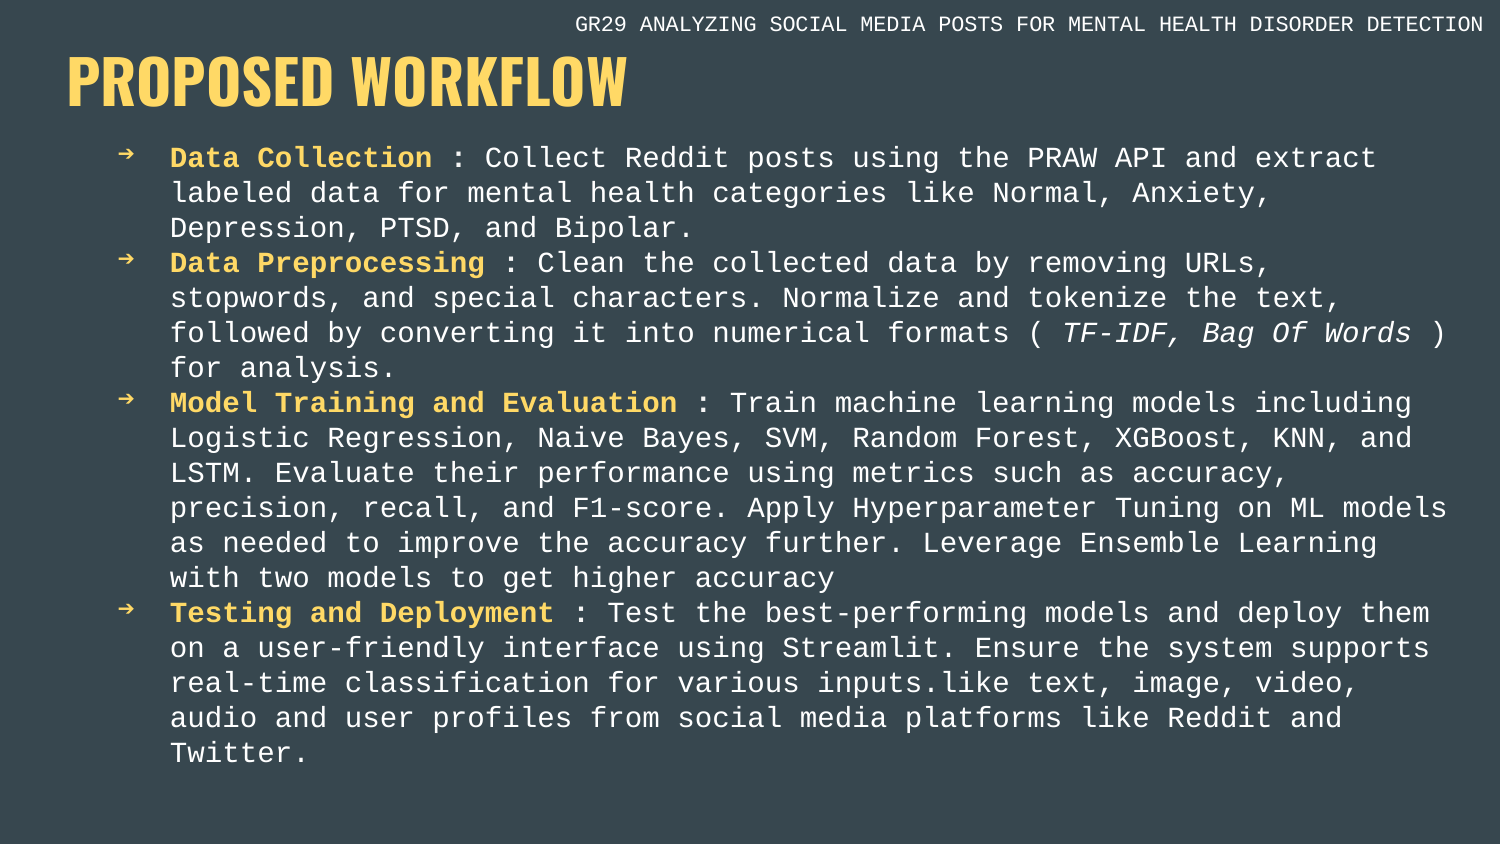

GR29 ANALYZING SOCIAL MEDIA POSTS FOR MENTAL HEALTH DISORDER DETECTION
# PROPOSED WORKFLOW
Data Collection : Collect Reddit posts using the PRAW API and extract labeled data for mental health categories like Normal, Anxiety, Depression, PTSD, and Bipolar.
Data Preprocessing : Clean the collected data by removing URLs, stopwords, and special characters. Normalize and tokenize the text, followed by converting it into numerical formats ( TF-IDF, Bag Of Words ) for analysis.
Model Training and Evaluation : Train machine learning models including Logistic Regression, Naive Bayes, SVM, Random Forest, XGBoost, KNN, and LSTM. Evaluate their performance using metrics such as accuracy, precision, recall, and F1-score. Apply Hyperparameter Tuning on ML models as needed to improve the accuracy further. Leverage Ensemble Learning with two models to get higher accuracy
Testing and Deployment : Test the best-performing models and deploy them on a user-friendly interface using Streamlit. Ensure the system supports real-time classification for various inputs.like text, image, video, audio and user profiles from social media platforms like Reddit and Twitter.